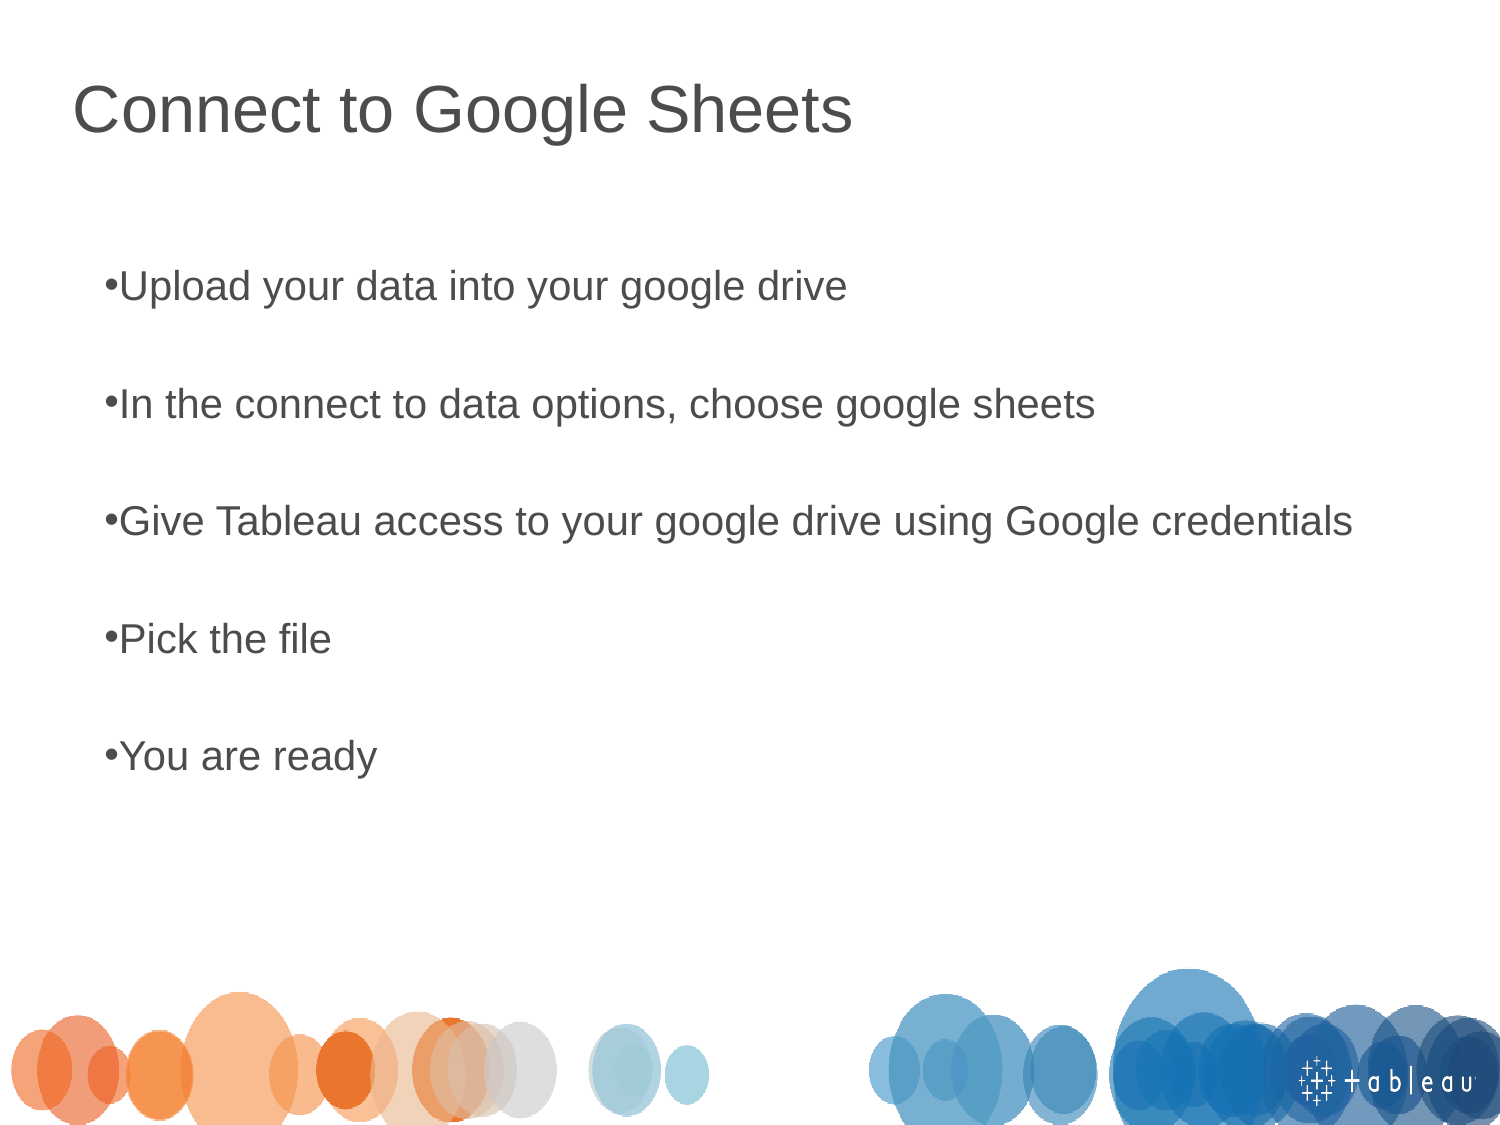

Connect to Google Sheets
Upload your data into your google drive

In the connect to data options, choose google sheets

Give Tableau access to your google drive using Google credentials

Pick the file

You are ready